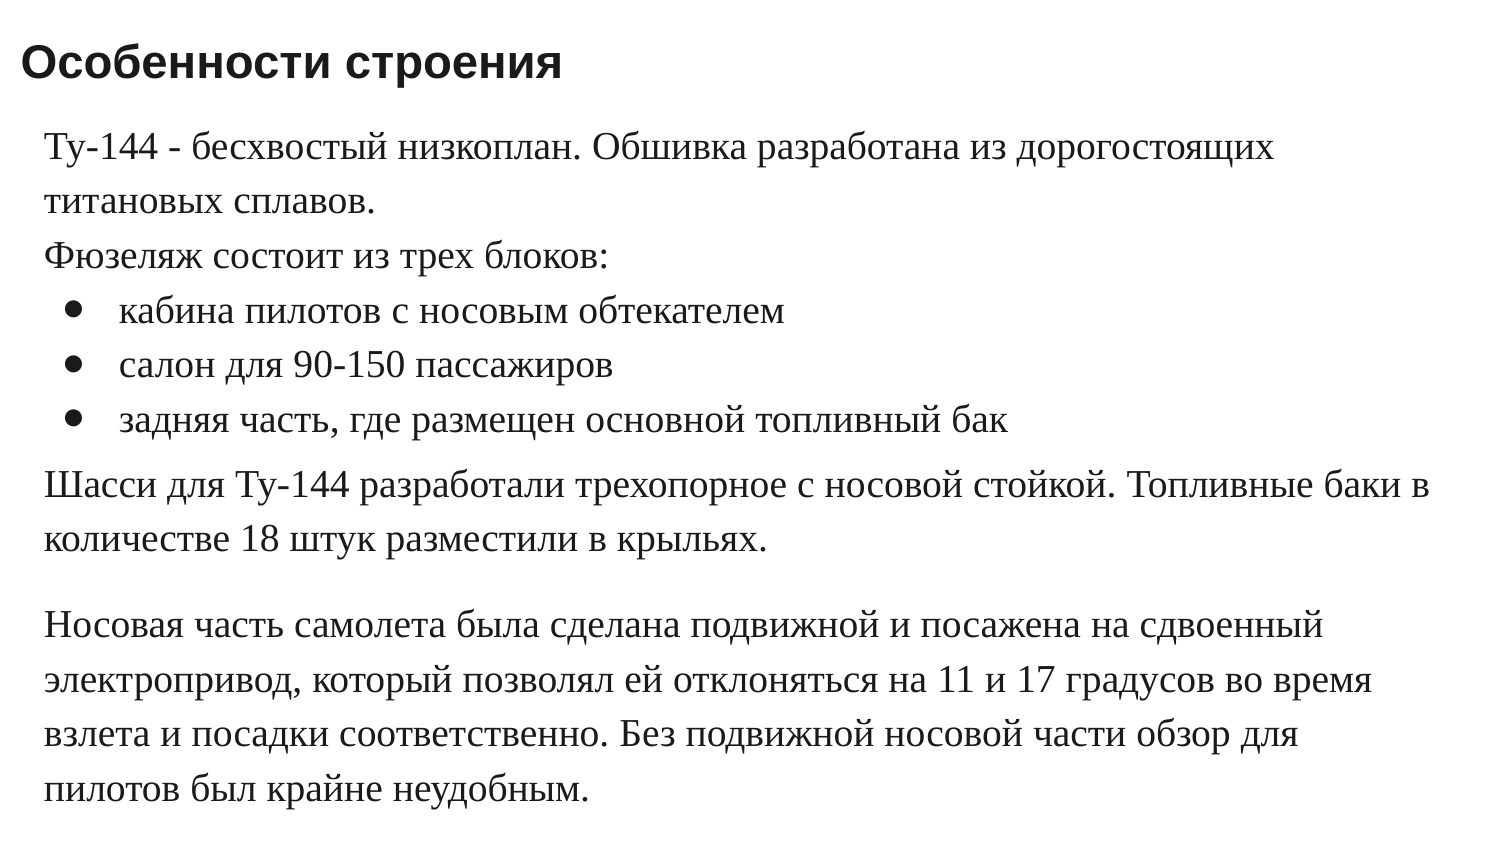

Особенности строения
Ту-144 - бесхвостый низкоплан. Обшивка разработана из дорогостоящих титановых сплавов.
Фюзеляж состоит из трех блоков:
кабина пилотов с носовым обтекателем
салон для 90-150 пассажиров
задняя часть, где размещен основной топливный бак
Шасси для Ту-144 разработали трехопорное с носовой стойкой. Топливные баки в количестве 18 штук разместили в крыльях.
Носовая часть самолета была сделана подвижной и посажена на сдвоенный электропривод, который позволял ей отклоняться на 11 и 17 градусов во время взлета и посадки соответственно. Без подвижной носовой части обзор для пилотов был крайне неудобным.